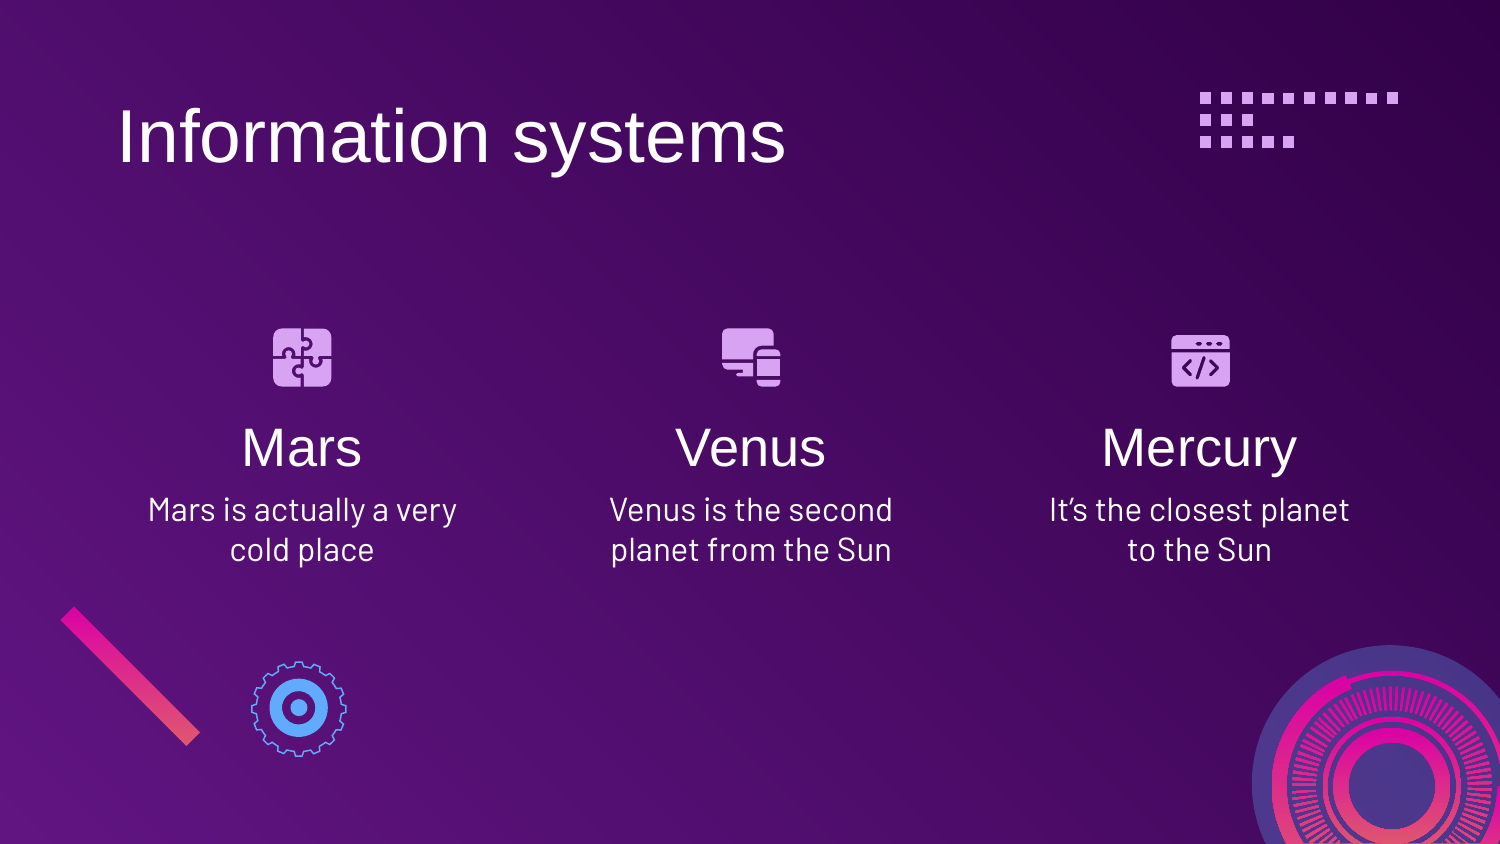

# Information systems

Mars
Venus
Mercury
Mars is actually a very cold place
Venus is the second planet from the Sun
It’s the closest planet to the Sun